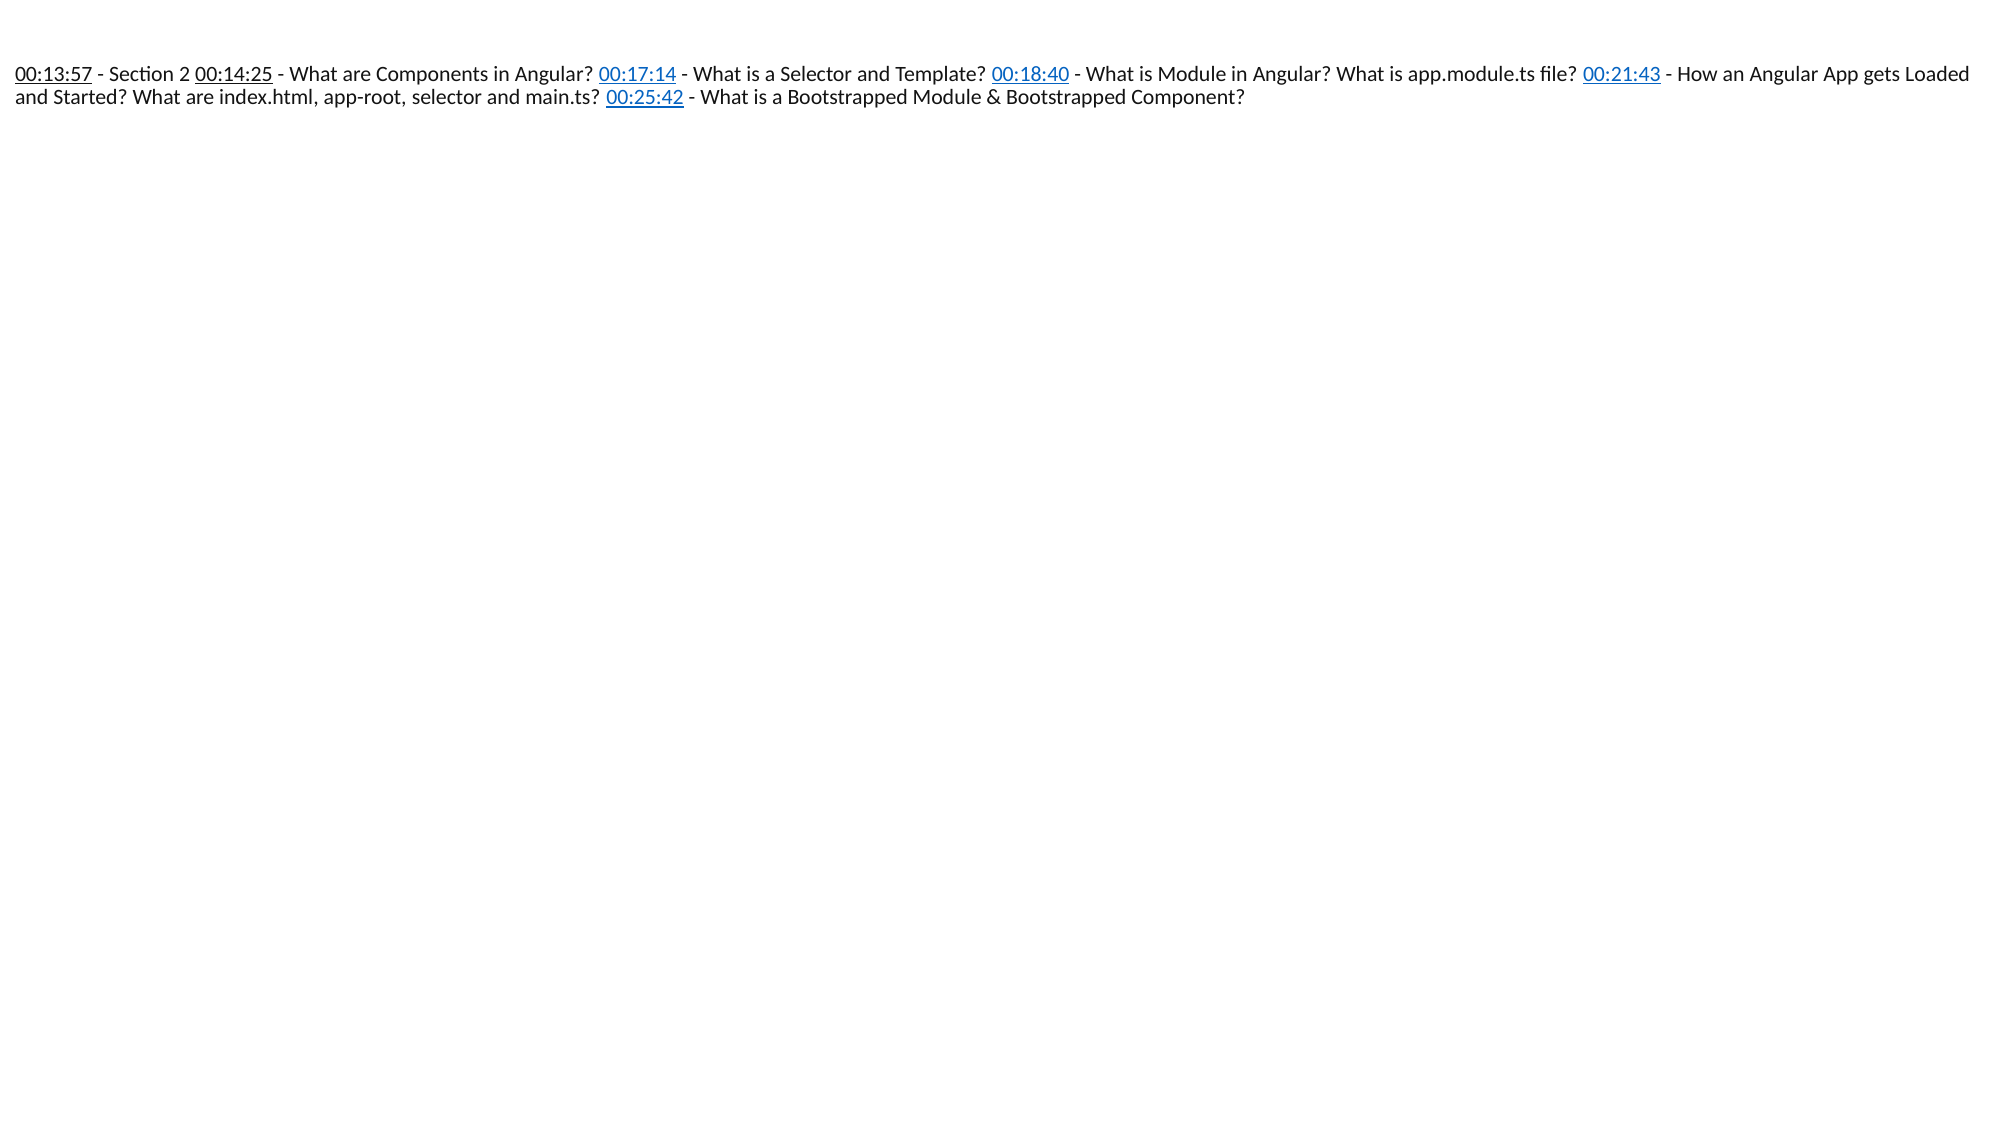

# 00:13:57 - Section 2 00:14:25 - What are Components in Angular? 00:17:14 - What is a Selector and Template? 00:18:40 - What is Module in Angular? What is app.module.ts file? 00:21:43 - How an Angular App gets Loaded and Started? What are index.html, app-root, selector and main.ts? 00:25:42 - What is a Bootstrapped Module & Bootstrapped Component?